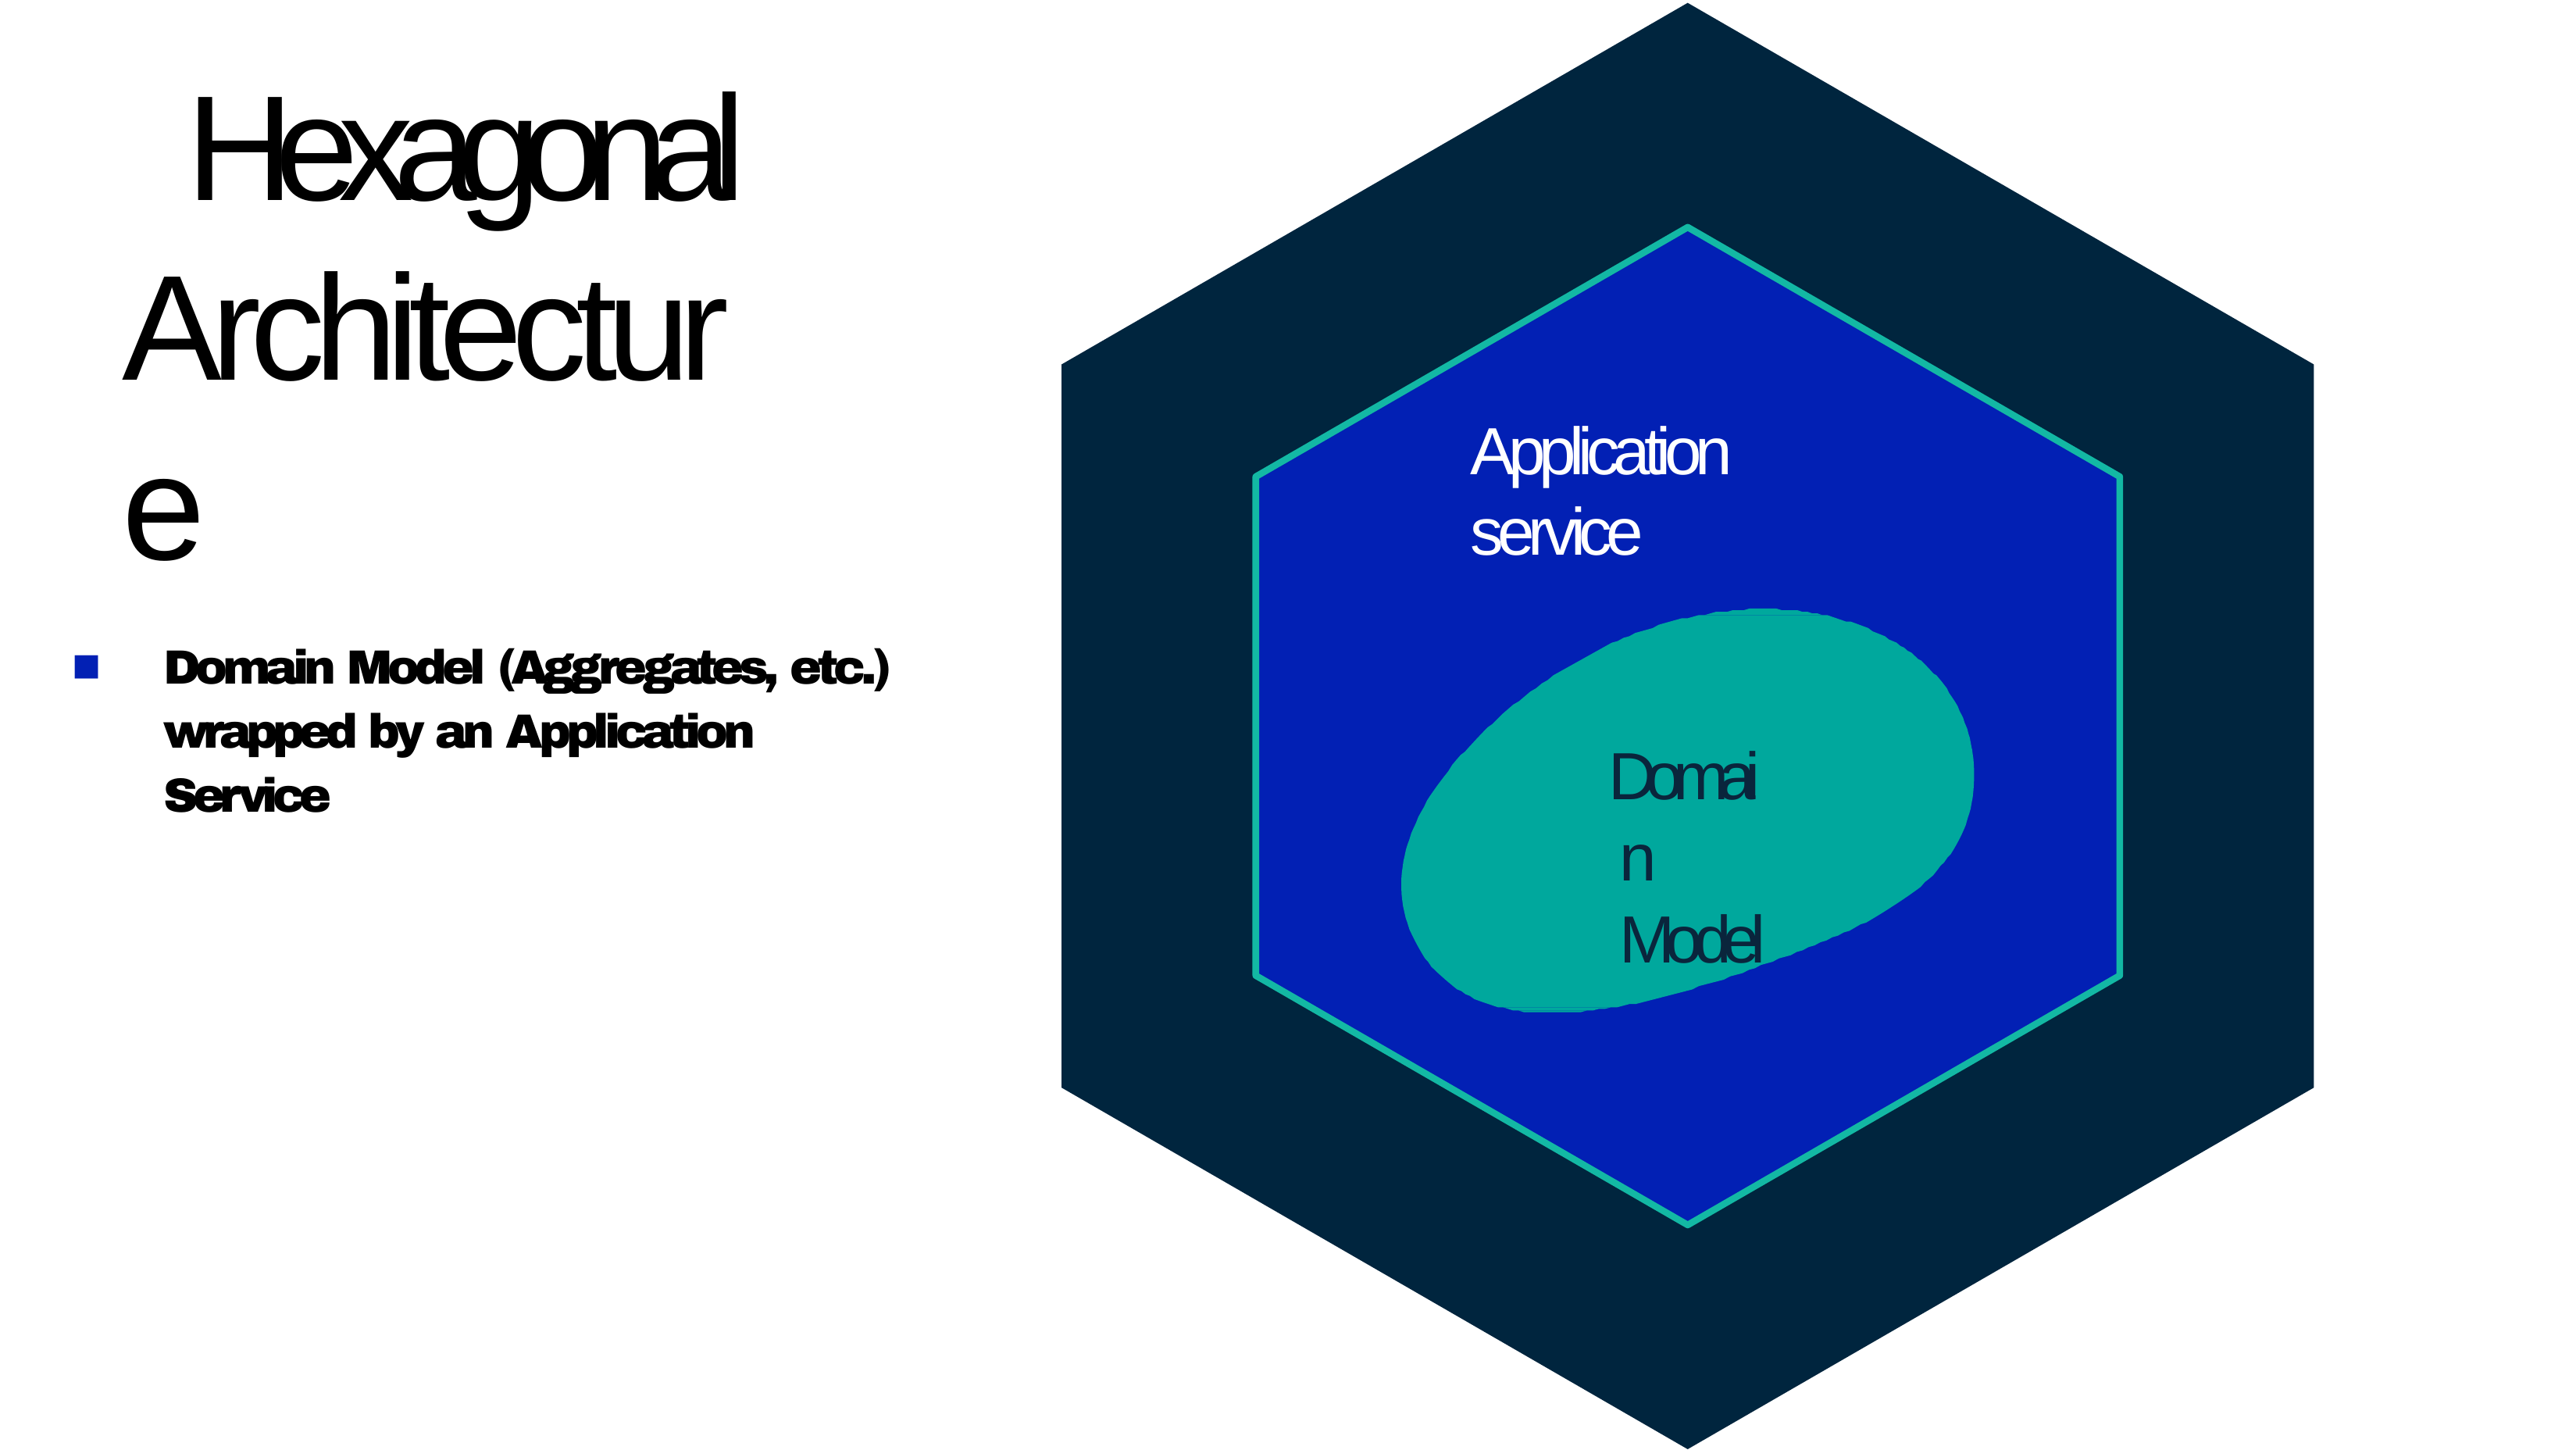

# Hexagonal  Architecture

Application service

Domain Model (Aggregates, etc.)  wrapped by an Application Service
Domain  Model